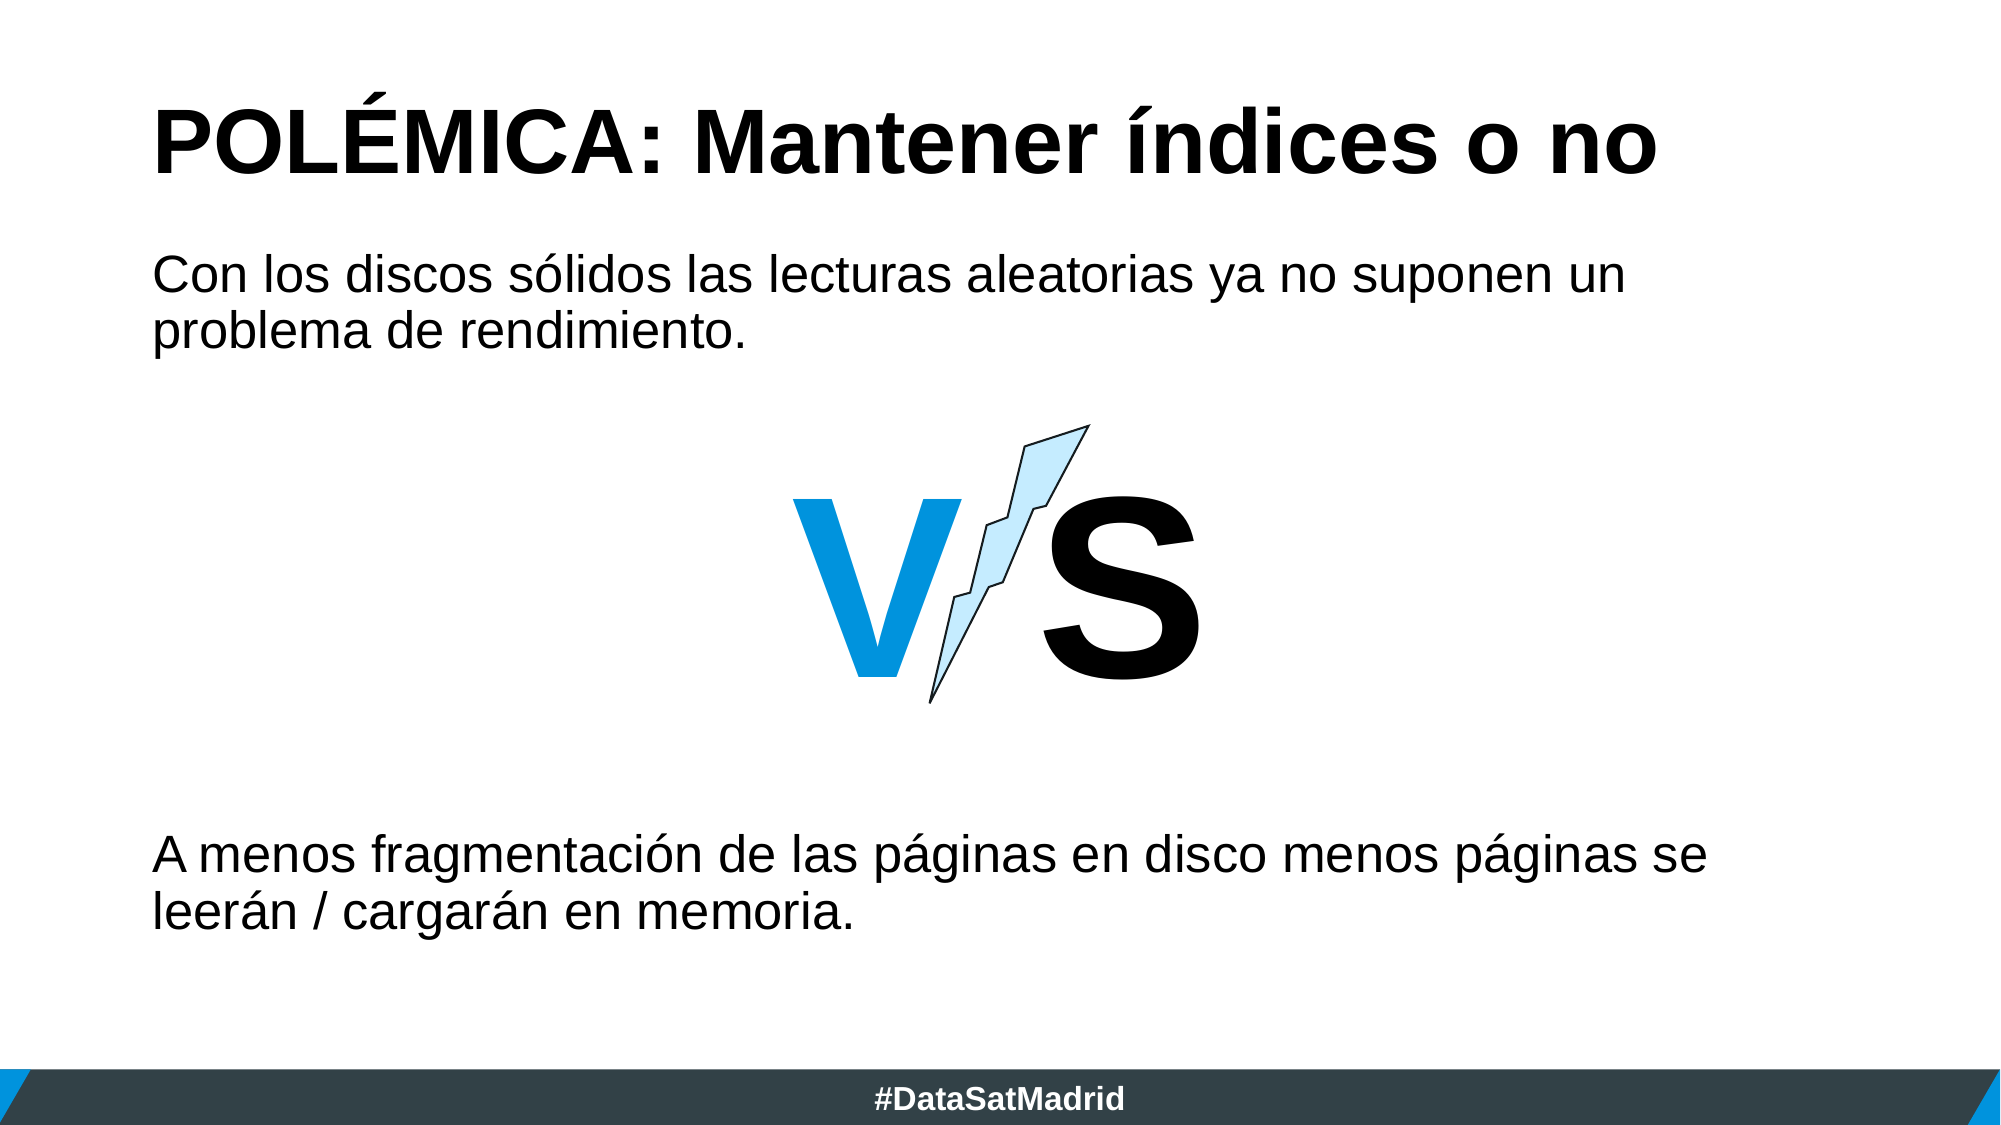

# POLÉMICA: Mantener índices o no
Con los discos sólidos las lecturas aleatorias ya no suponen un problema de rendimiento.

V S

A menos fragmentación de las páginas en disco menos páginas se leerán / cargarán en memoria.